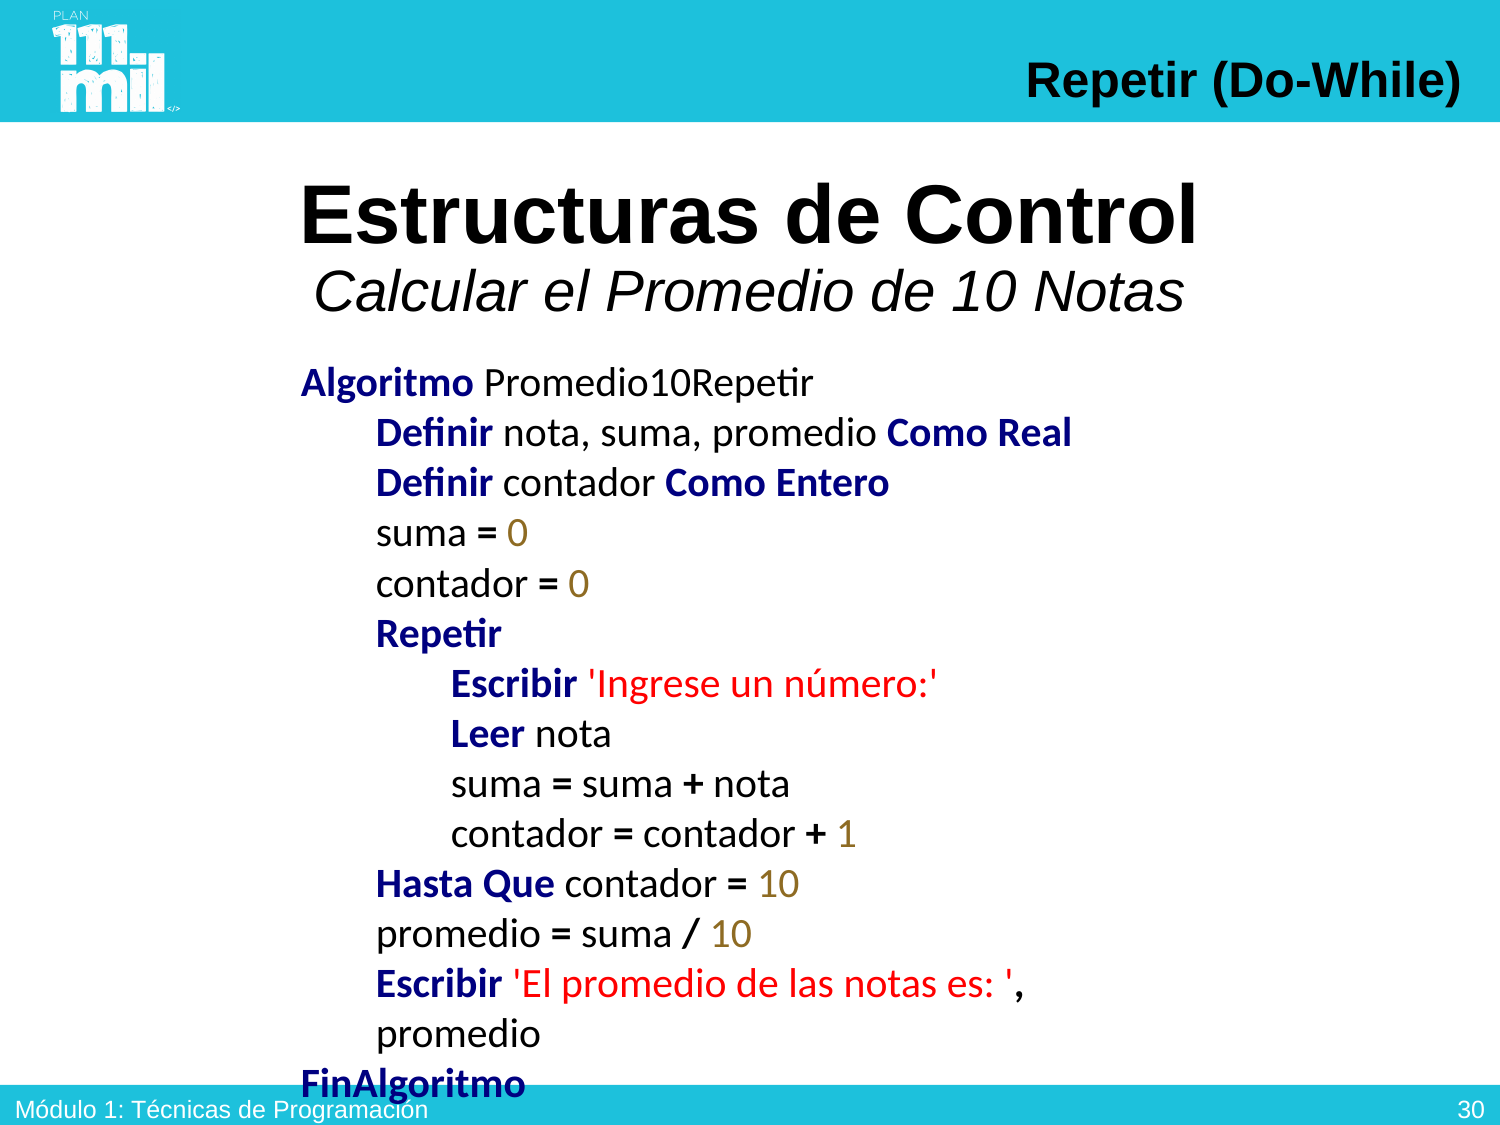

Repetir (Do-While)
# Estructuras de Control Calcular el Promedio de 10 Notas
Algoritmo Promedio10Repetir
Definir nota, suma, promedio Como Real Definir contador Como Entero
suma = 0
contador = 0
Repetir
Escribir 'Ingrese un número:'
Leer nota
suma = suma + nota
contador = contador + 1
Hasta Que contador = 10
promedio = suma / 10
Escribir 'El promedio de las notas es: ', promedio
FinAlgoritmo
30
Módulo 1: Técnicas de Programación